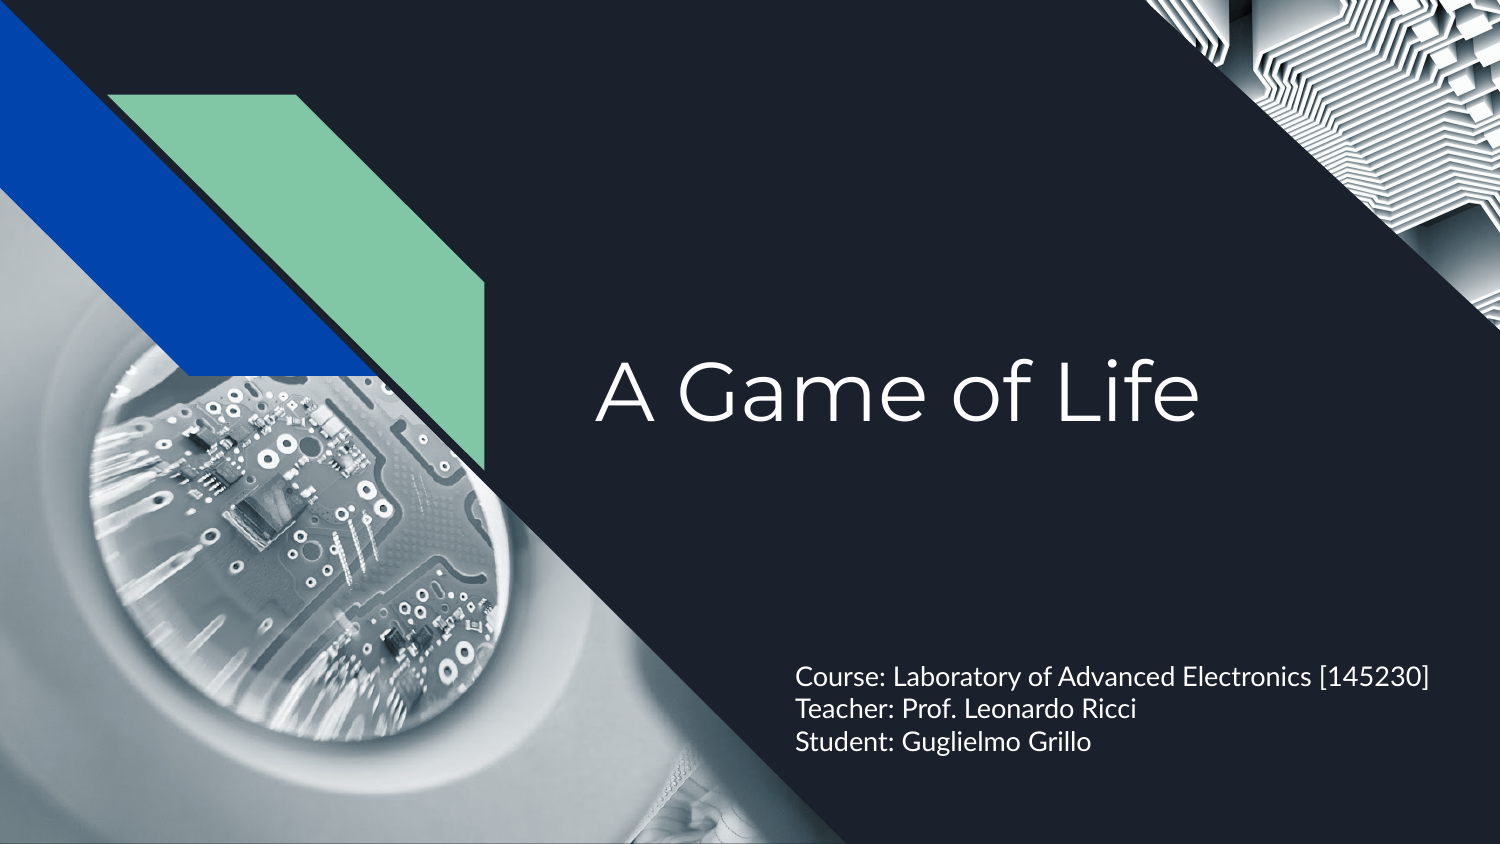

# A Game of Life
Course: Laboratory of Advanced Electronics [145230]
Teacher: Prof. Leonardo Ricci
Student: Guglielmo Grillo